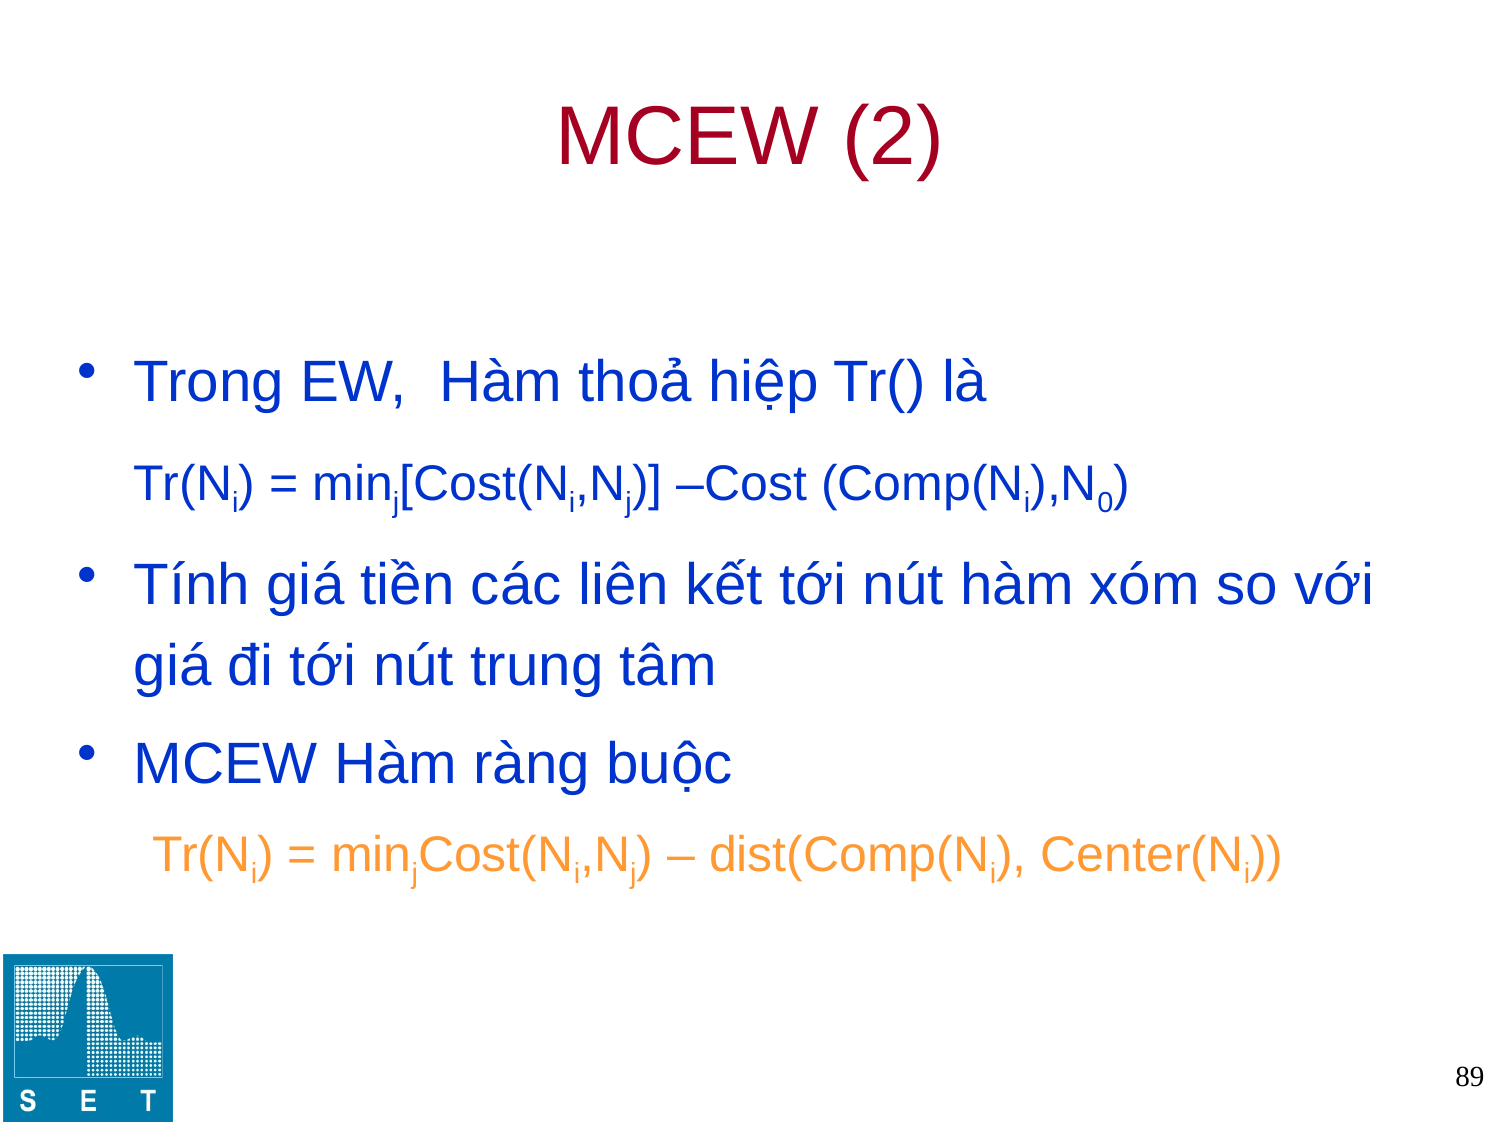

# MCEW (2)
Trong EW,  Hàm thoả hiệp Tr() là
	Tr(Ni) = minj[Cost(Ni,Nj)] –Cost (Comp(Ni),N0)
Tính giá tiền các liên kết tới nút hàm xóm so với giá đi tới nút trung tâm
MCEW Hàm ràng buộc
Tr(Ni) = minjCost(Ni,Nj) – dist(Comp(Ni), Center(Ni))

89